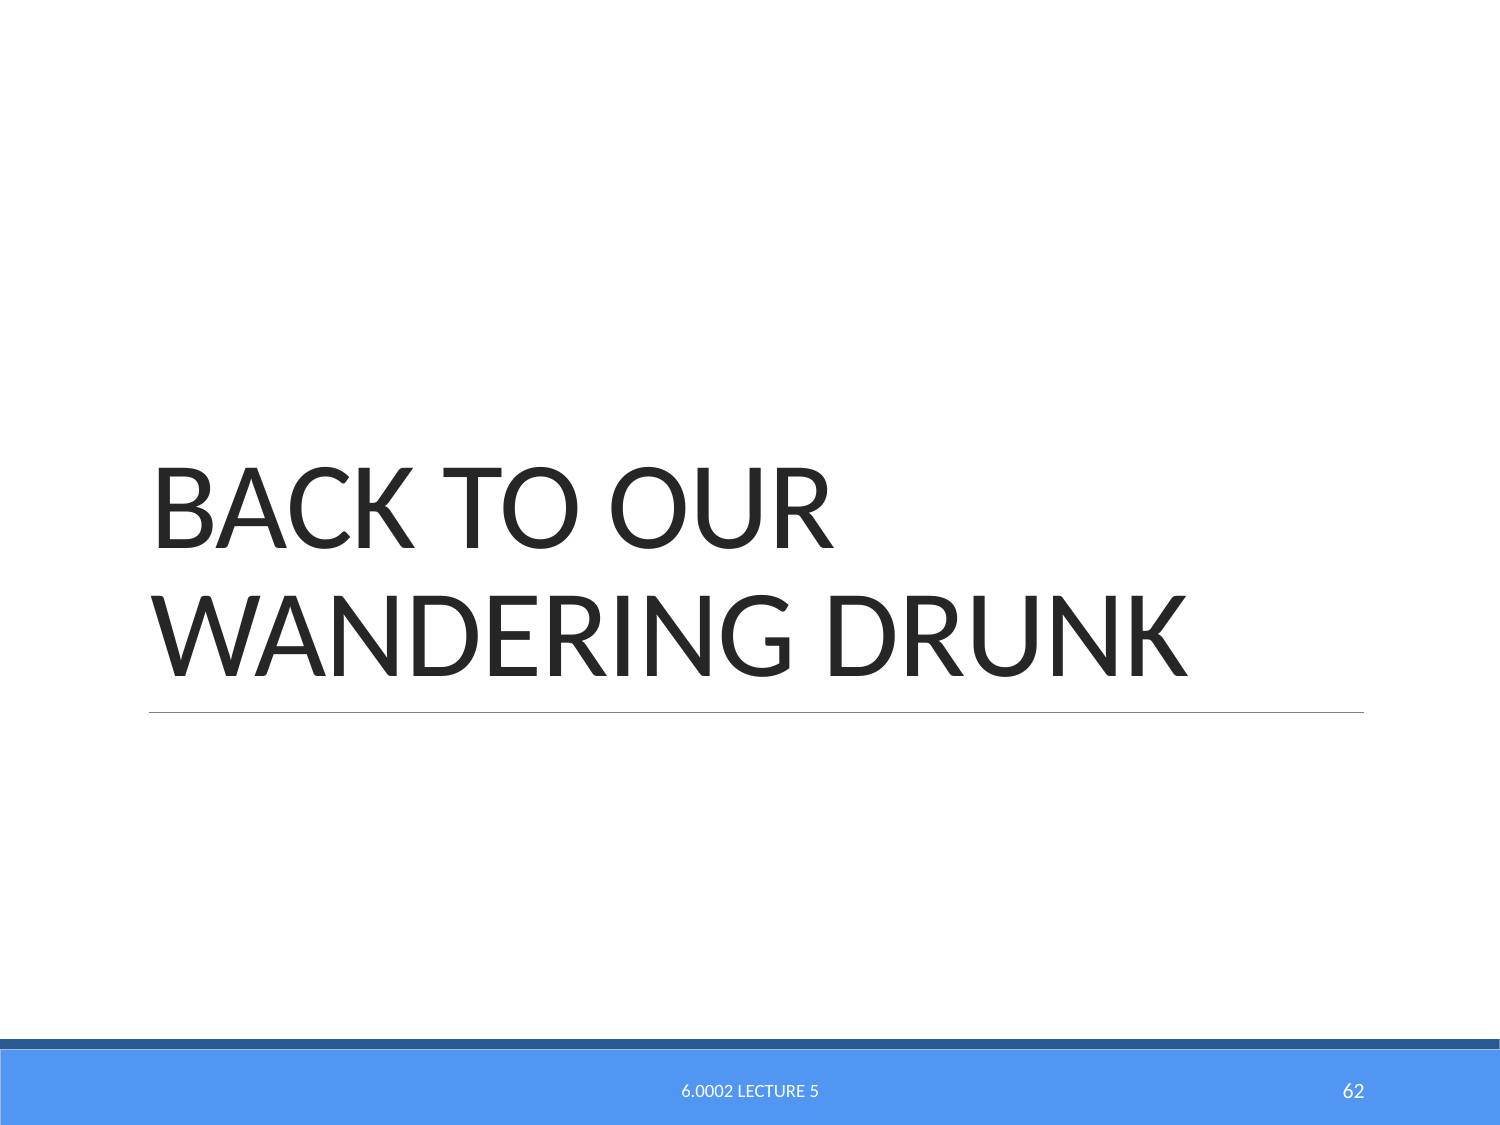

# BACK TO OUR WANDERING DRUNK

6.0002 Lecture 5
62